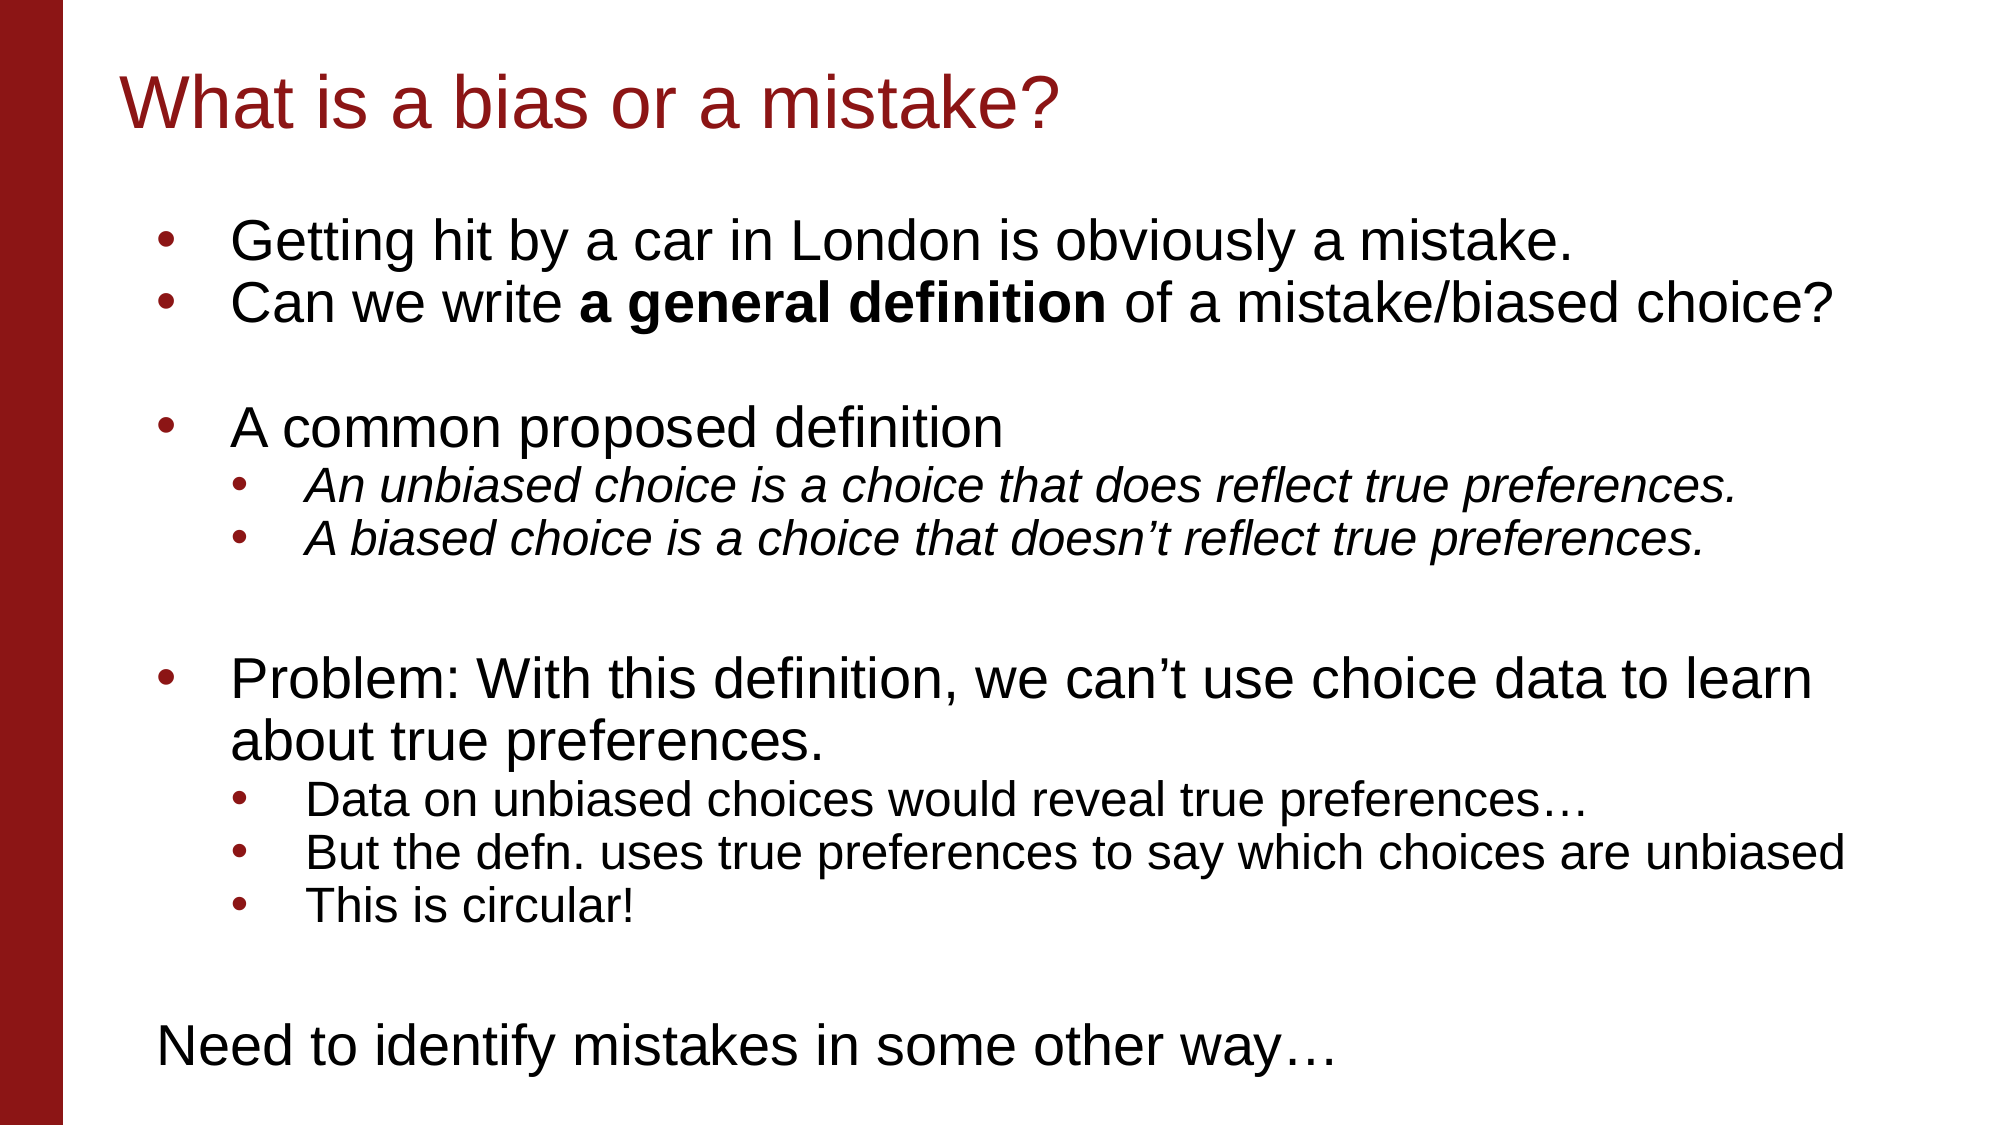

# What is a bias or a mistake?
Getting hit by a car in London is obviously a mistake.
Can we write a general definition of a mistake/biased choice?

A common proposed definition
An unbiased choice is a choice that does reflect true preferences.
A biased choice is a choice that doesn’t reflect true preferences.

Problem: With this definition, we can’t use choice data to learn about true preferences.
Data on unbiased choices would reveal true preferences…
But the defn. uses true preferences to say which choices are unbiased
This is circular!

Need to identify mistakes in some other way…